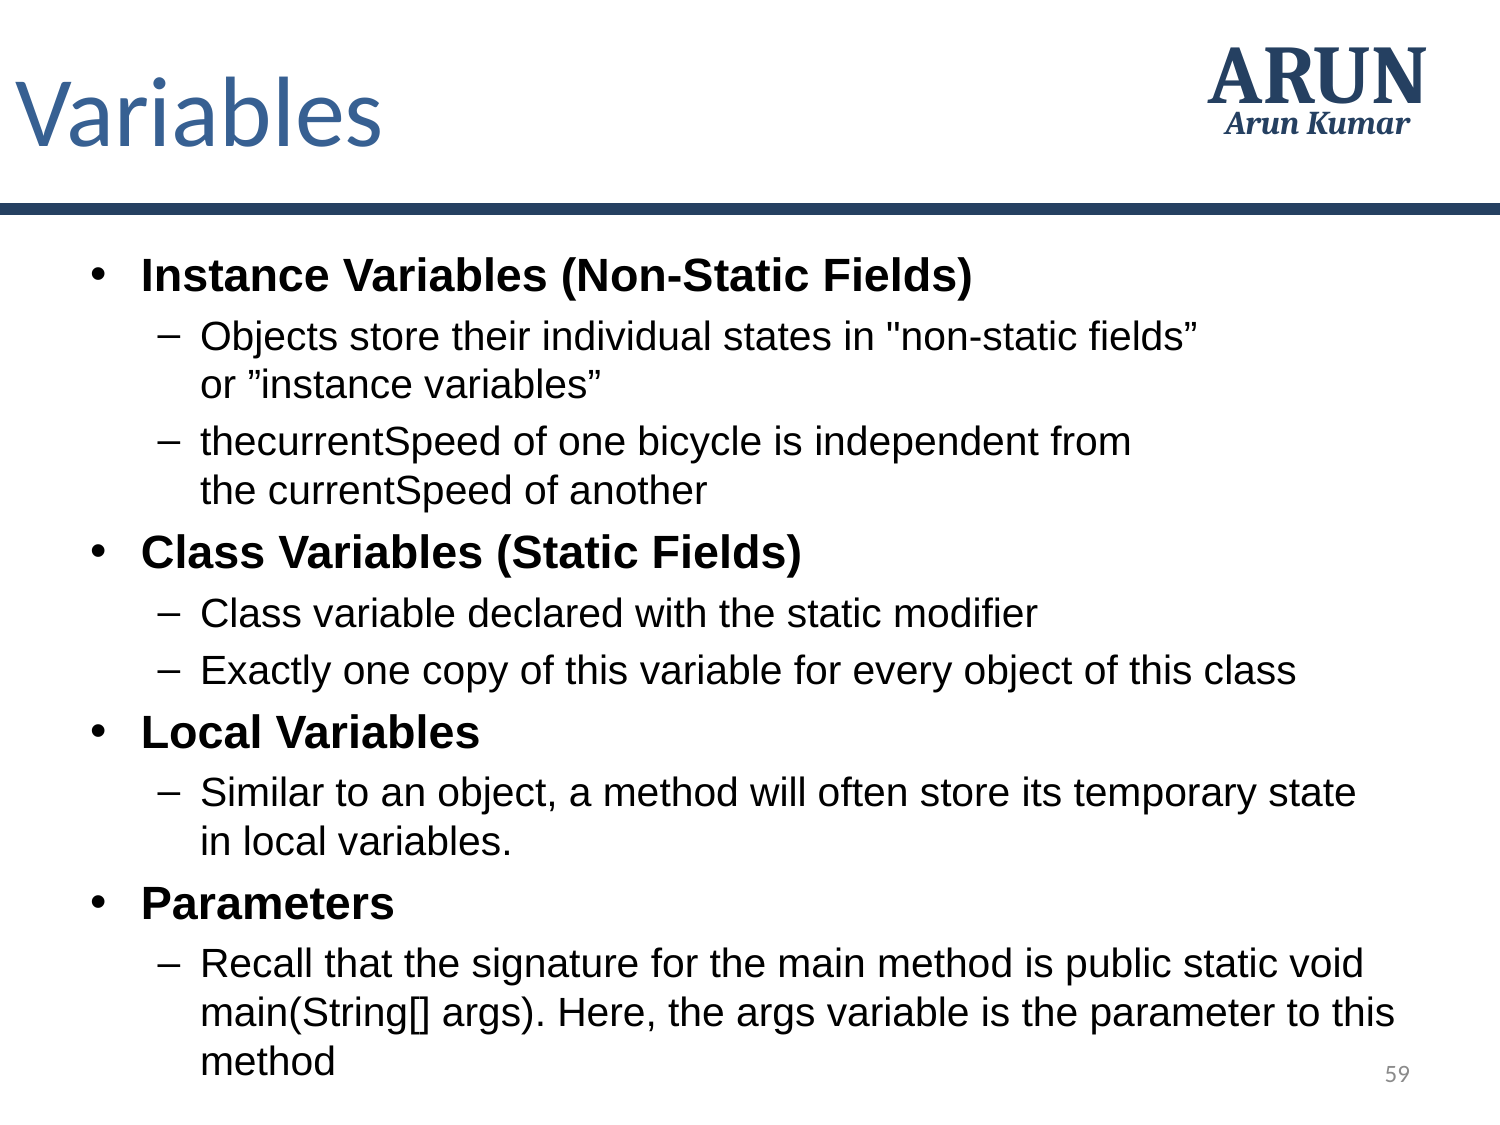

Variables

ARUN
Arun Kumar

Instance Variables (Non-Static Fields)
Objects store their individual states in "non-static fields” or ”instance variables”
thecurrentSpeed of one bicycle is independent from the currentSpeed of another
Class Variables (Static Fields)
Class variable declared with the static modifier
Exactly one copy of this variable for every object of this class
Local Variables
Similar to an object, a method will often store its temporary state in local variables.
Parameters
Recall that the signature for the main method is public static void main(String[] args). Here, the args variable is the parameter to this method
59